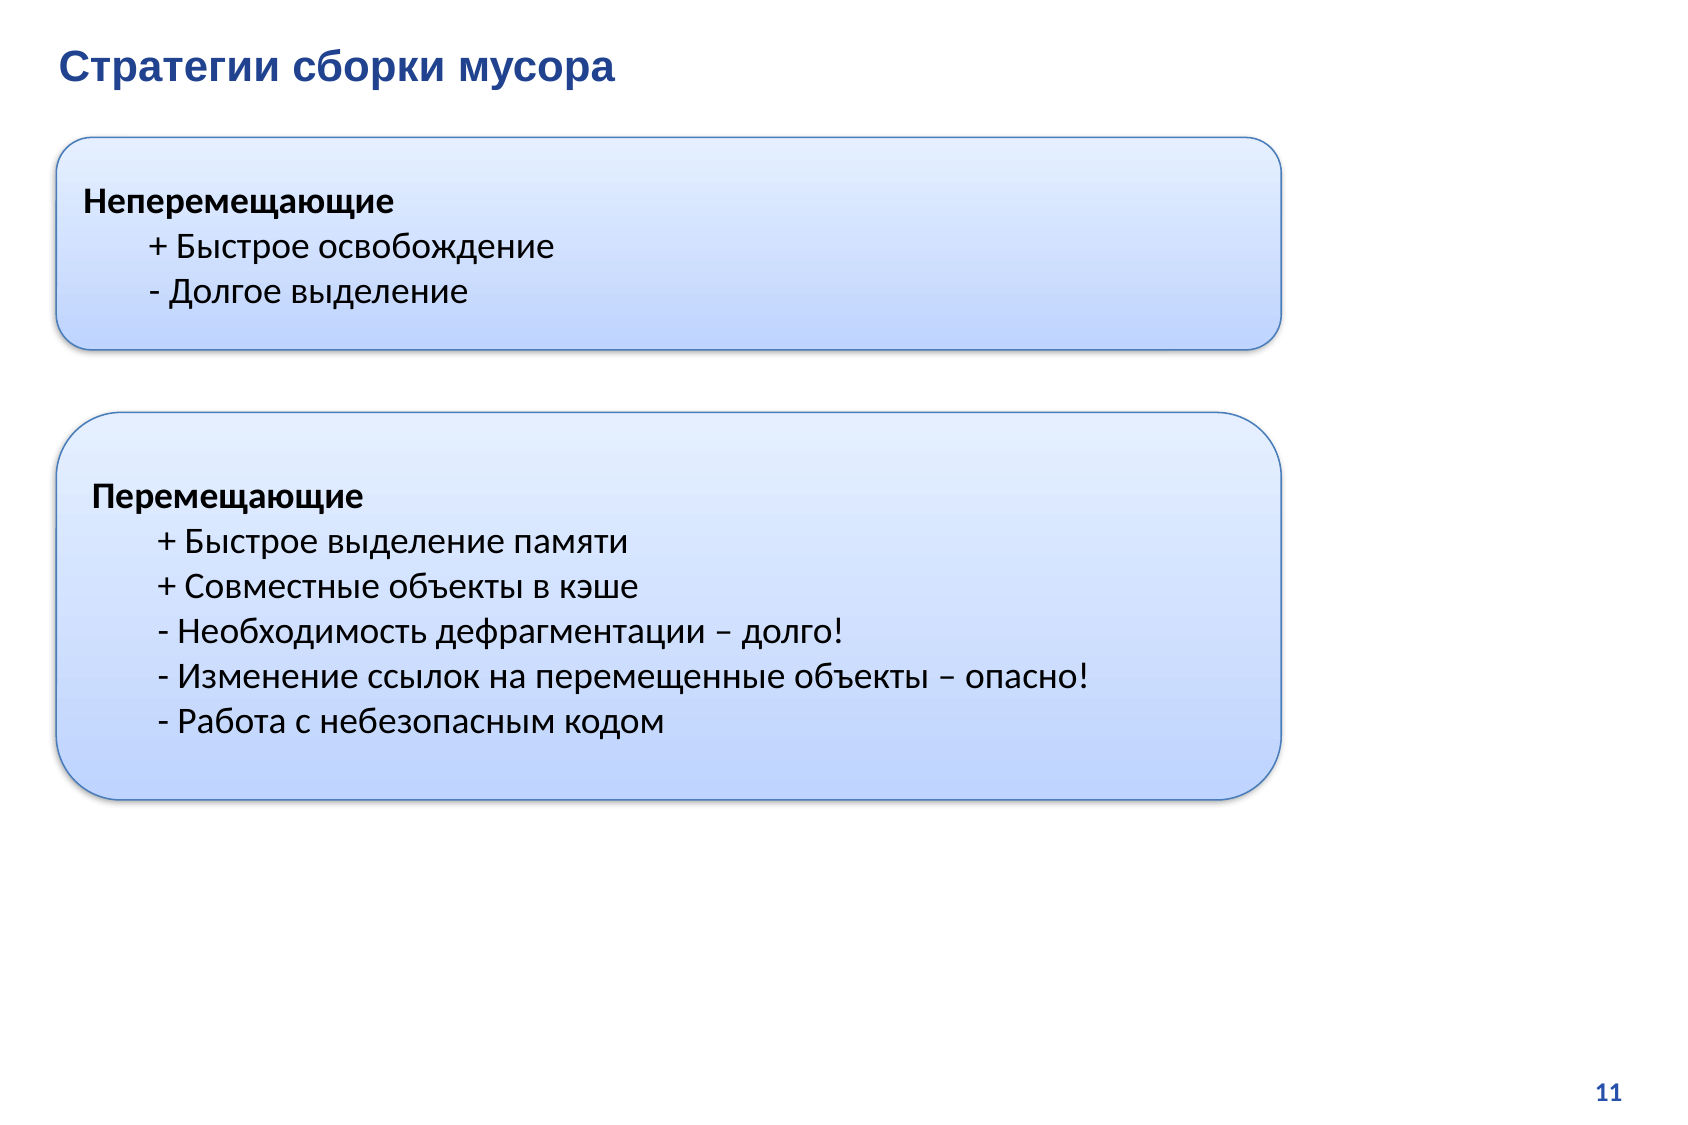

# Стратегии сборки мусора
Неперемещающие
+ Быстрое освобождение
- Долгое выделение
Перемещающие
+ Быстрое выделение памяти
+ Совместные объекты в кэше
- Необходимость дефрагментации – долго!
- Изменение ссылок на перемещенные объекты – опасно!
- Работа с небезопасным кодом